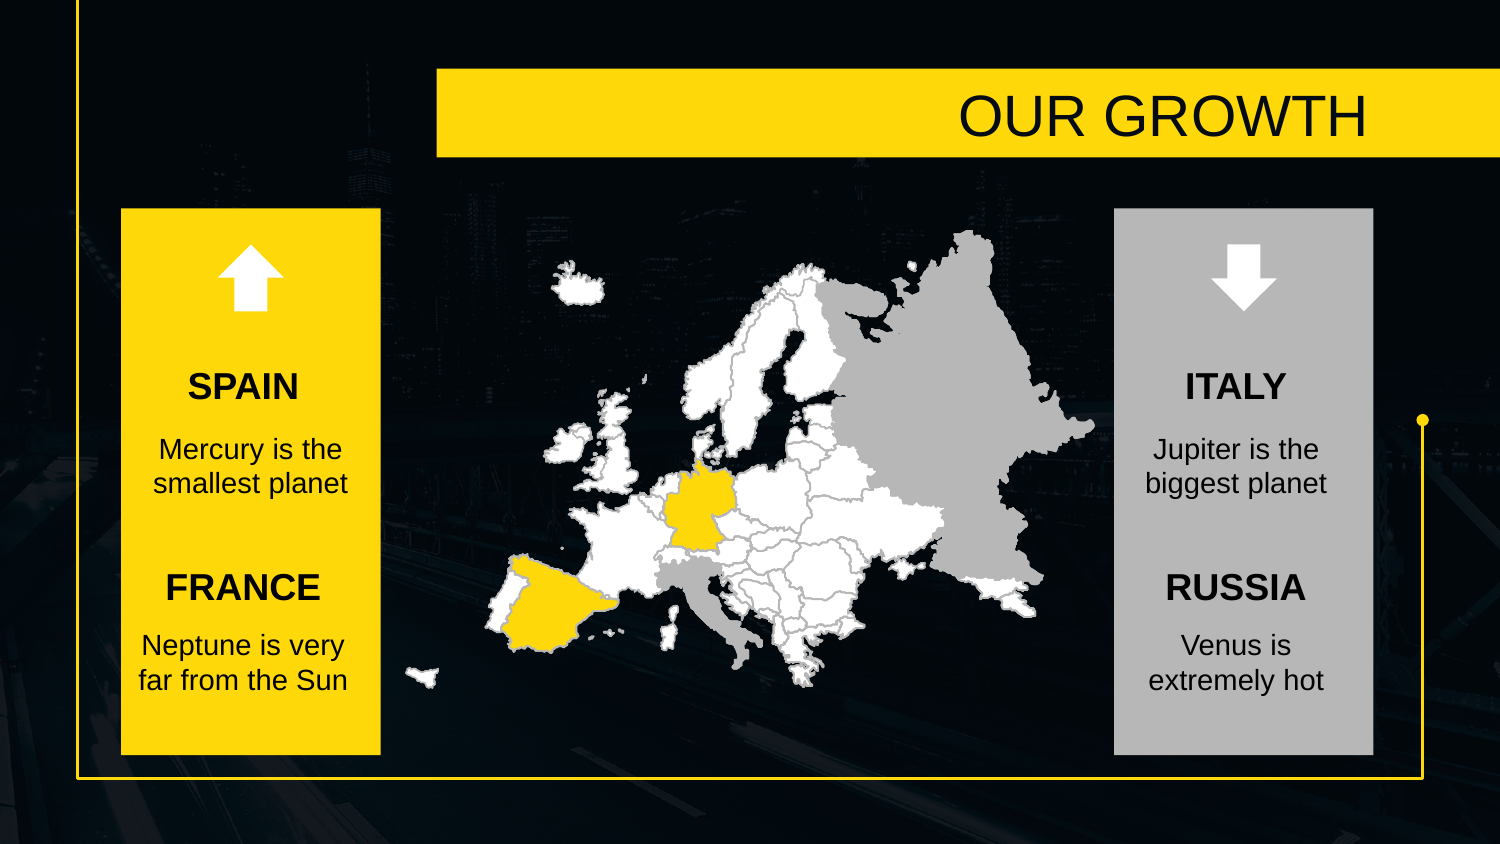

# OUR GROWTH

SPAIN
ITALY
Mercury is the smallest planet
Jupiter is the biggest planet
FRANCE
RUSSIA
Neptune is very far from the Sun
Venus is extremely hot